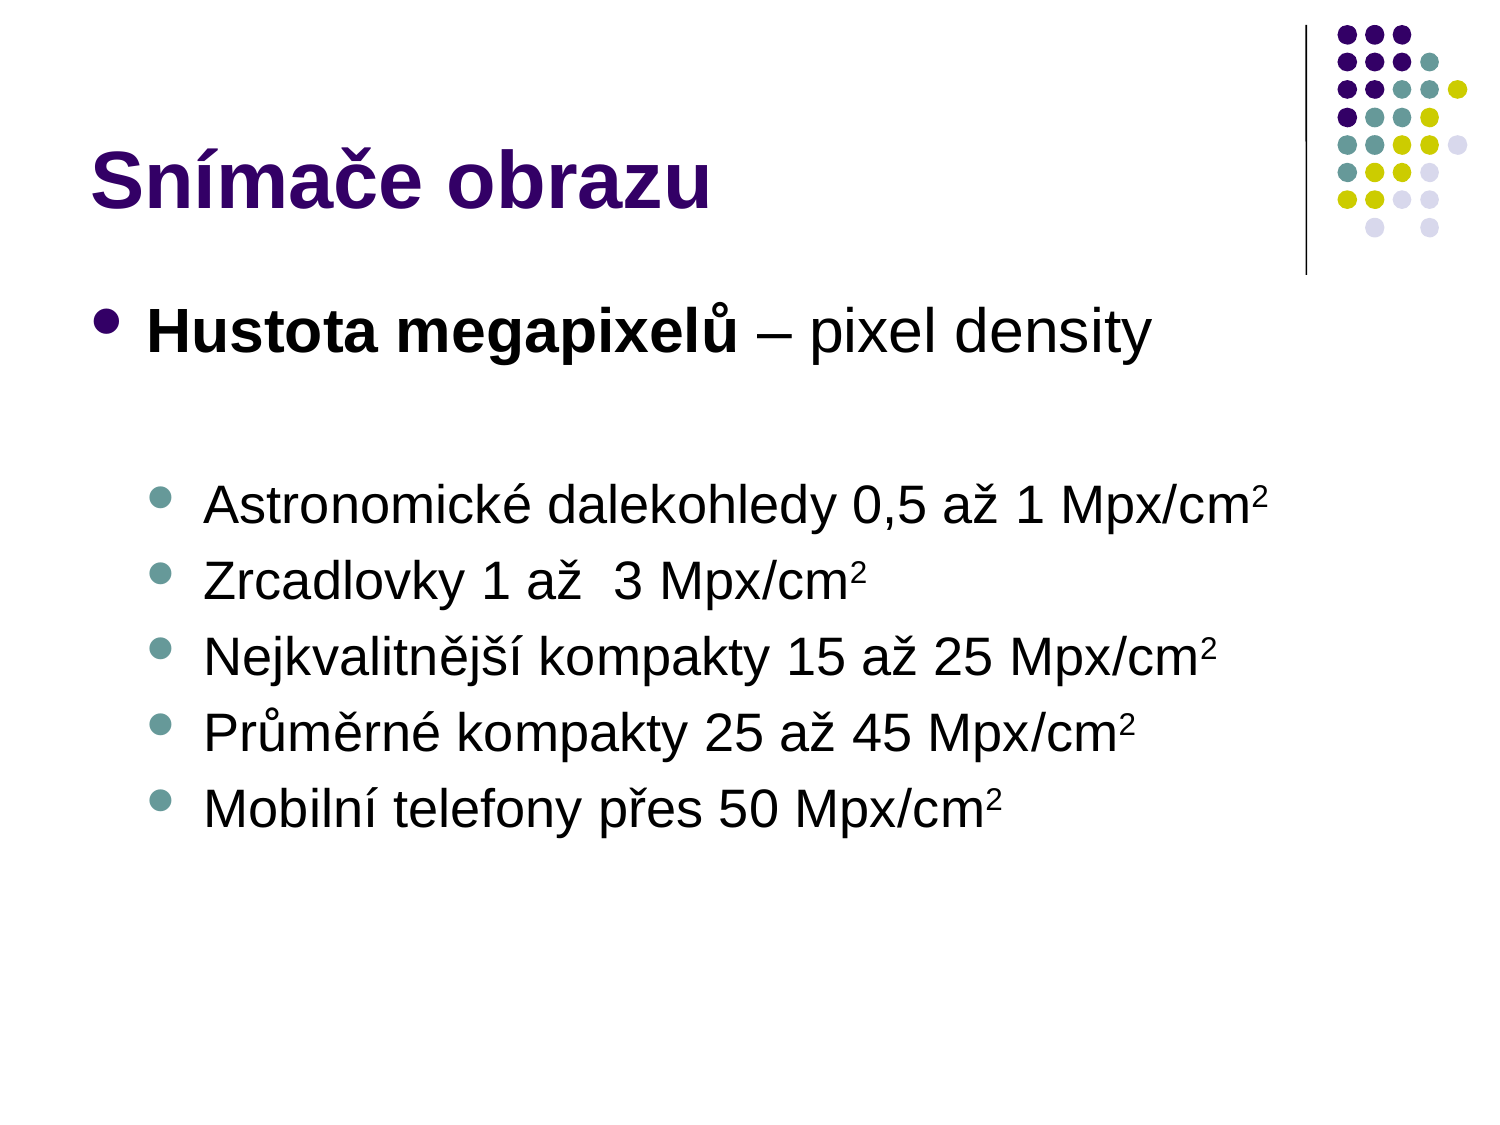

# Snímače obrazu
Hustota megapixelů – pixel density

Astronomické dalekohledy 0,5 až 1 Mpx/cm2
Zrcadlovky 1 až  3 Mpx/cm2
Nejkvalitnější kompakty 15 až 25 Mpx/cm2
Průměrné kompakty 25 až 45 Mpx/cm2
Mobilní telefony přes 50 Mpx/cm2